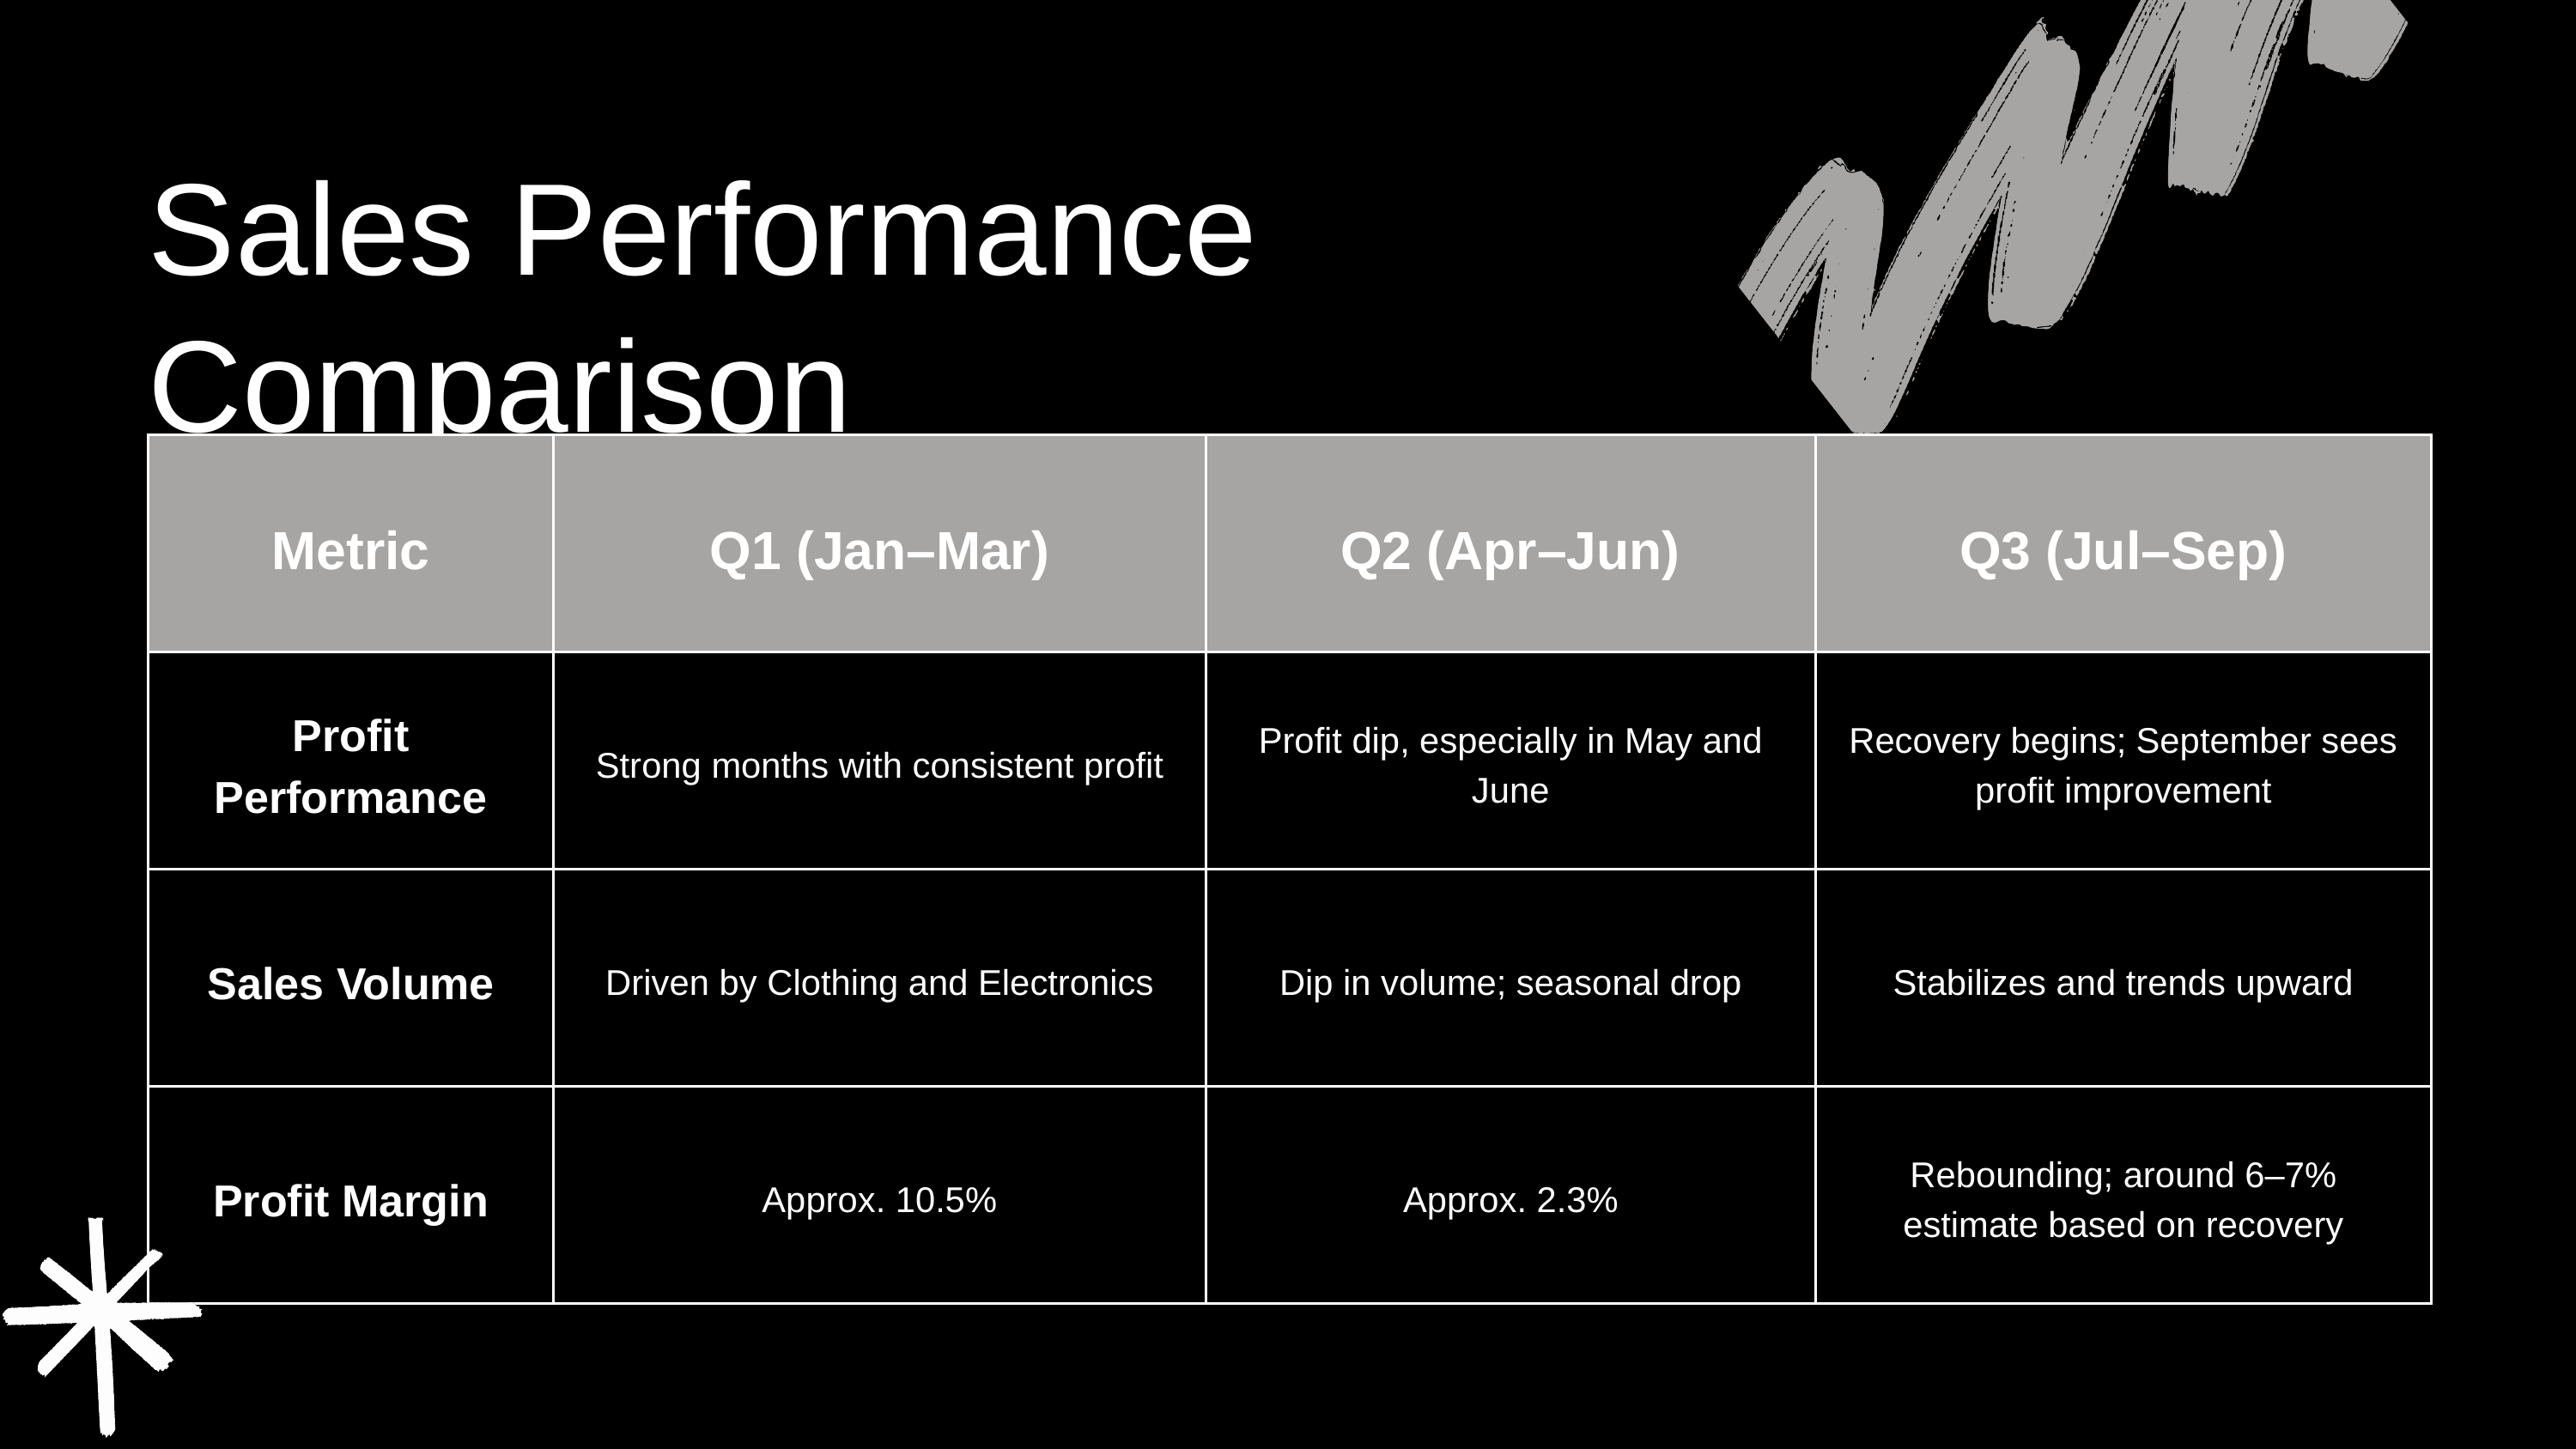

Sales Performance Comparison
| Metric | Q1 (Jan–Mar) | Q2 (Apr–Jun) | Q3 (Jul–Sep) |
| --- | --- | --- | --- |
| Profit Performance | Strong months with consistent profit | Profit dip, especially in May and June | Recovery begins; September sees profit improvement |
| Sales Volume | Driven by Clothing and Electronics | Dip in volume; seasonal drop | Stabilizes and trends upward |
| Profit Margin | Approx. 10.5% | Approx. 2.3% | Rebounding; around 6–7% estimate based on recovery |